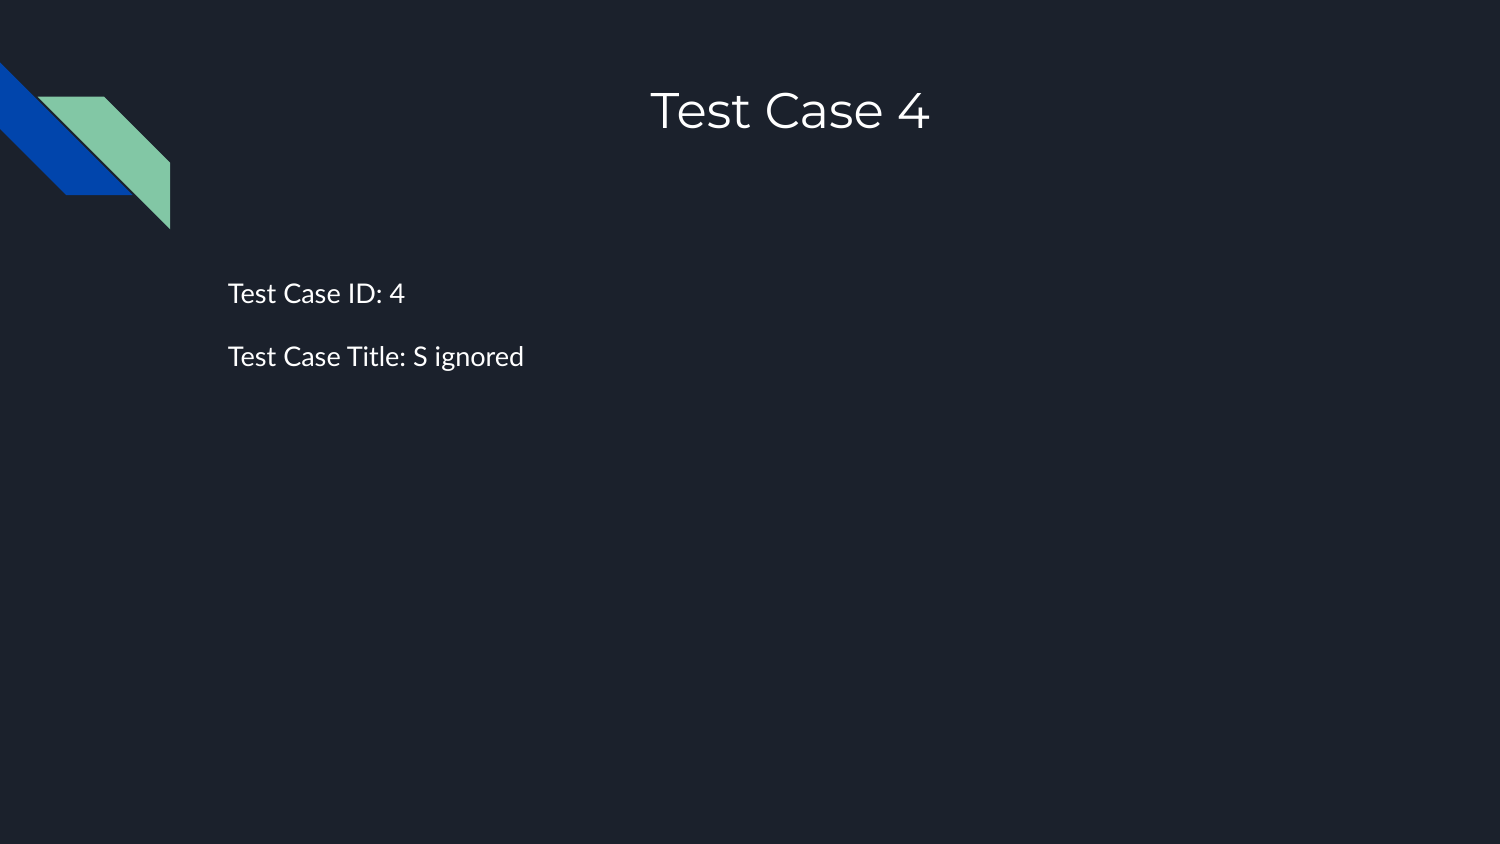

# Test Case 4
Test Case ID: 4
Test Case Title: S ignored